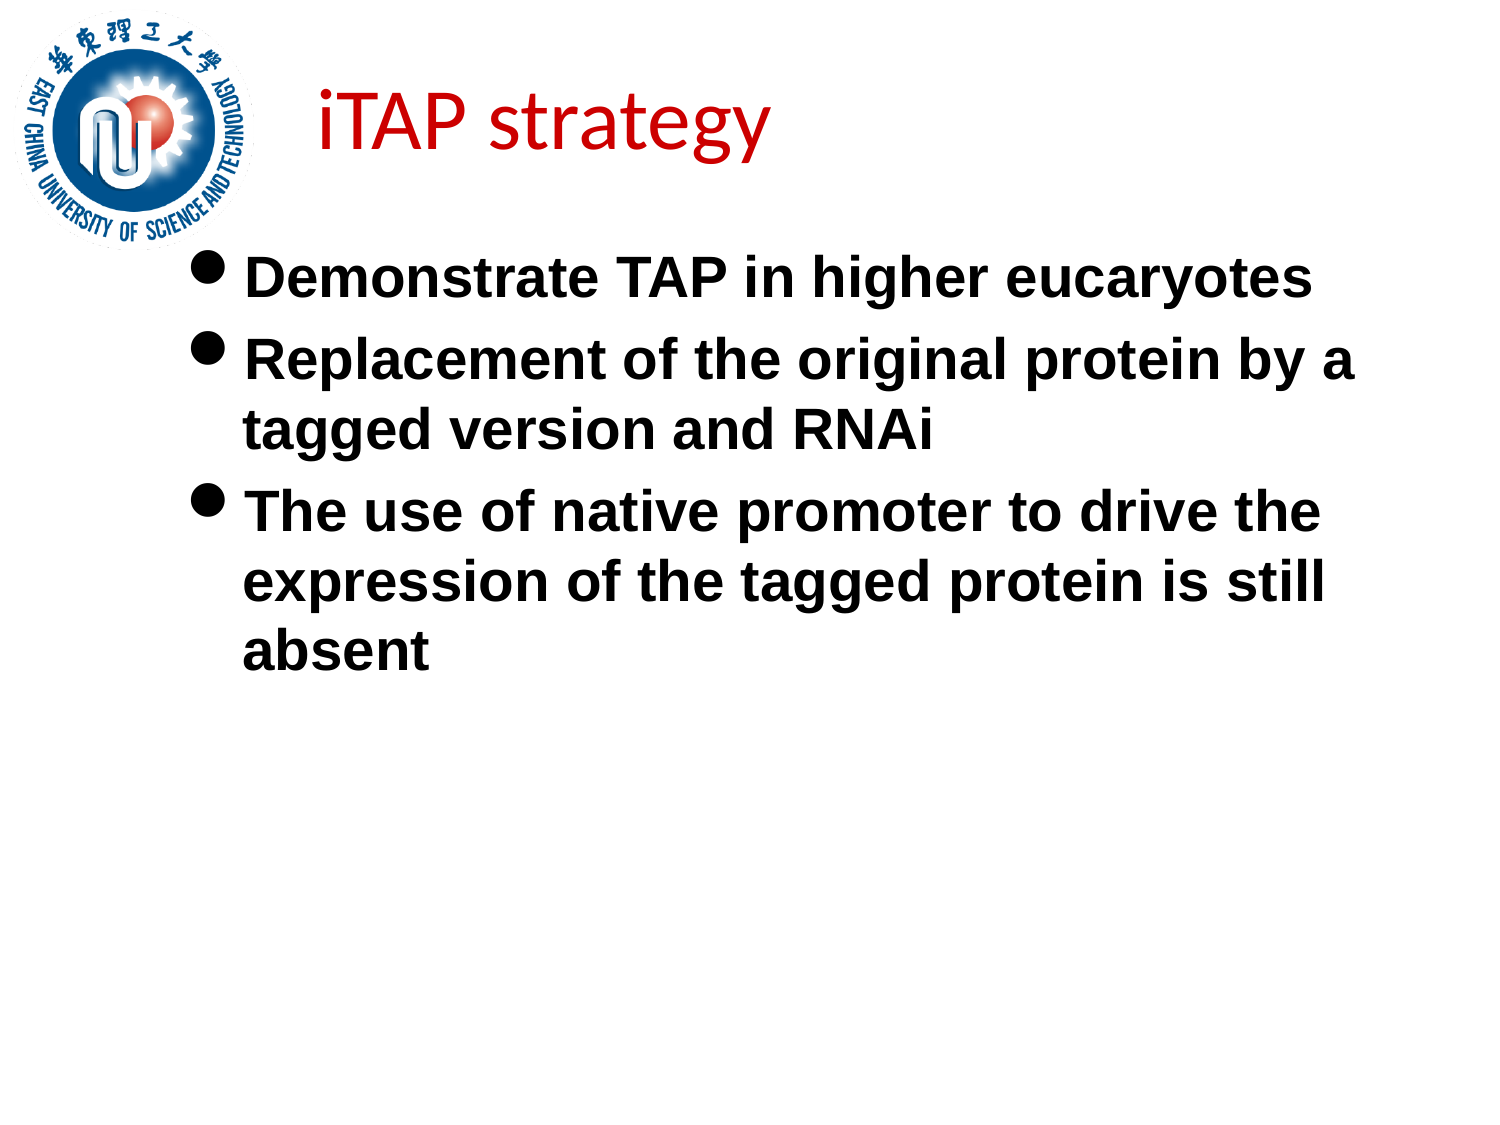

# iTAP strategy
Demonstrate TAP in higher eucaryotes
Replacement of the original protein by a tagged version and RNAi
The use of native promoter to drive the expression of the tagged protein is still absent